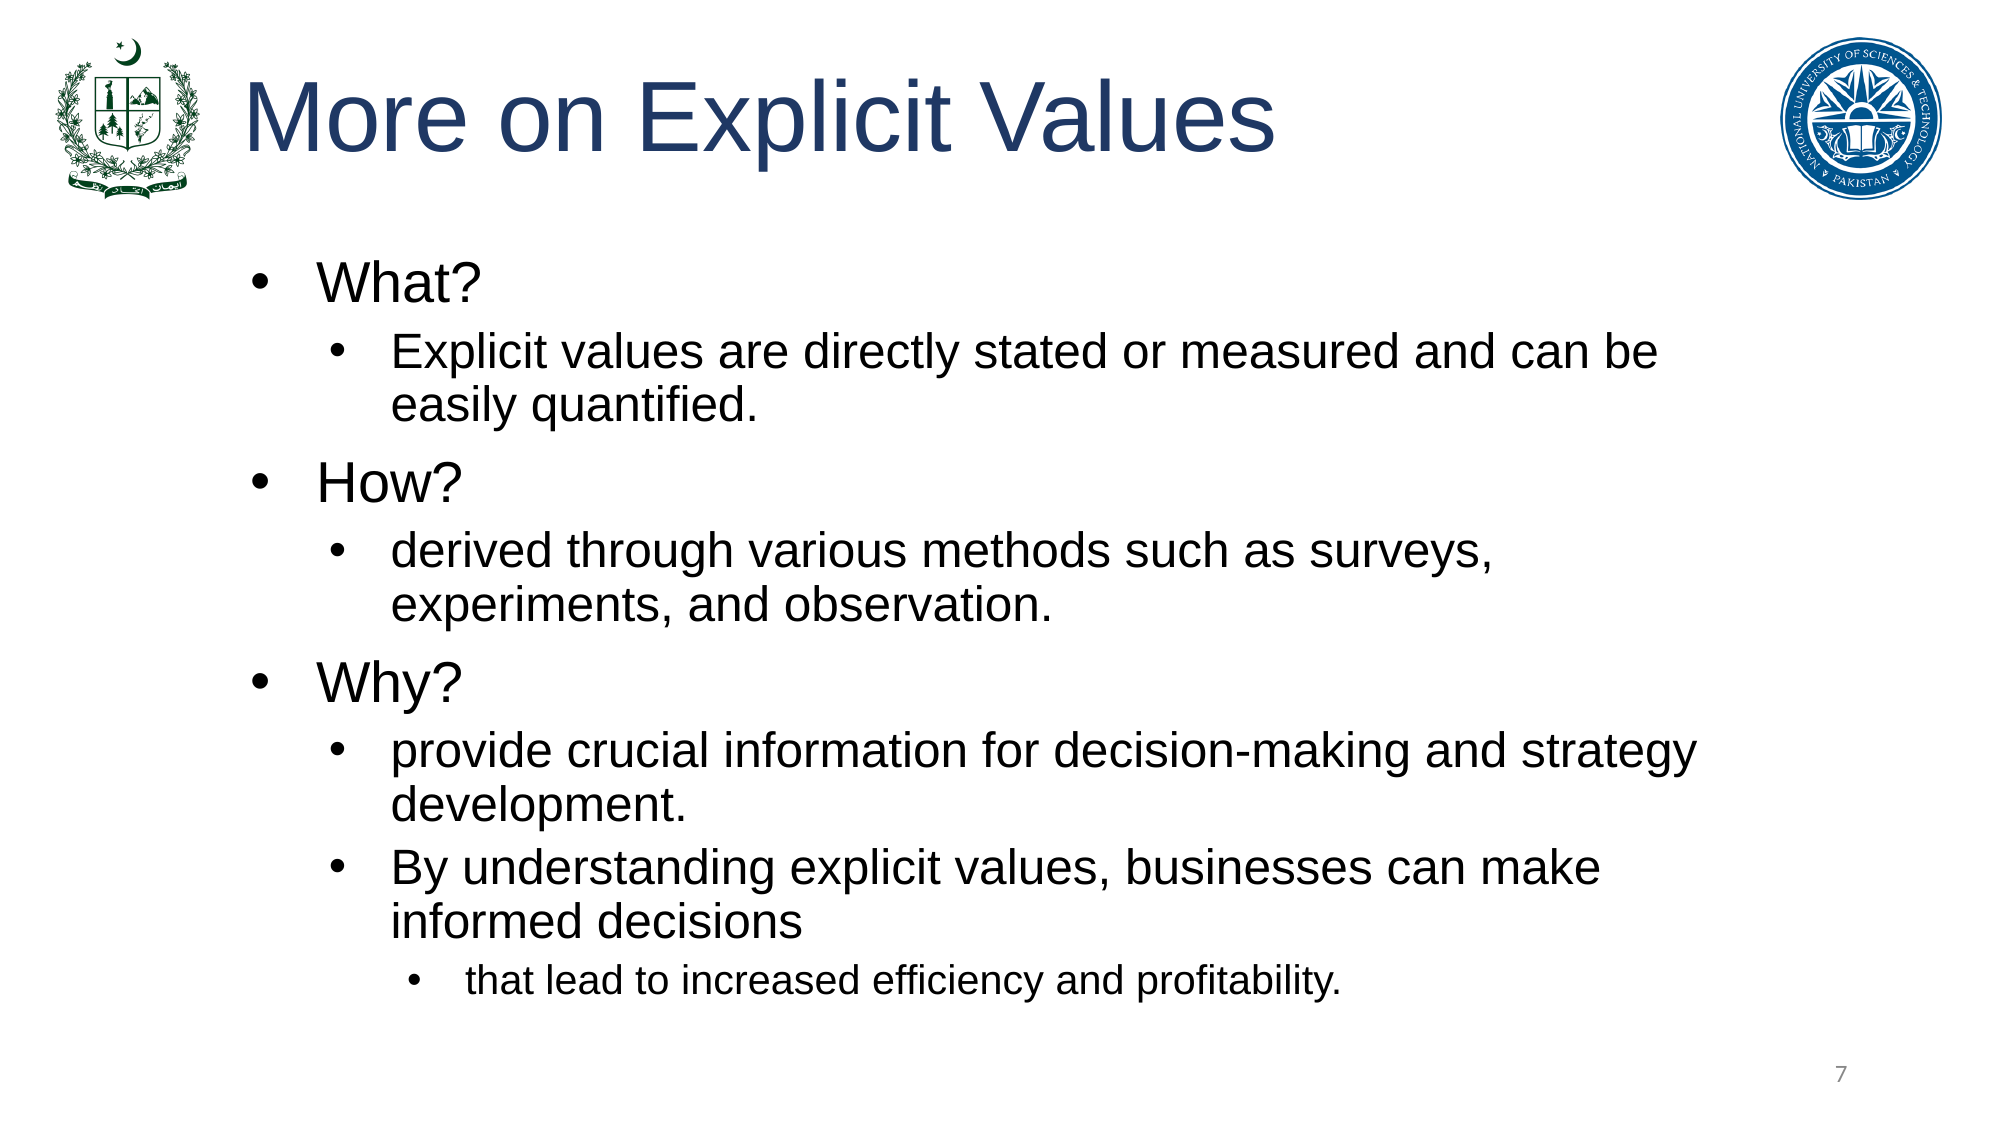

# More on Explicit Values
What?
Explicit values are directly stated or measured and can be easily quantified.
How?
derived through various methods such as surveys, experiments, and observation.
Why?
provide crucial information for decision-making and strategy development.
By understanding explicit values, businesses can make informed decisions
that lead to increased efficiency and profitability.
7